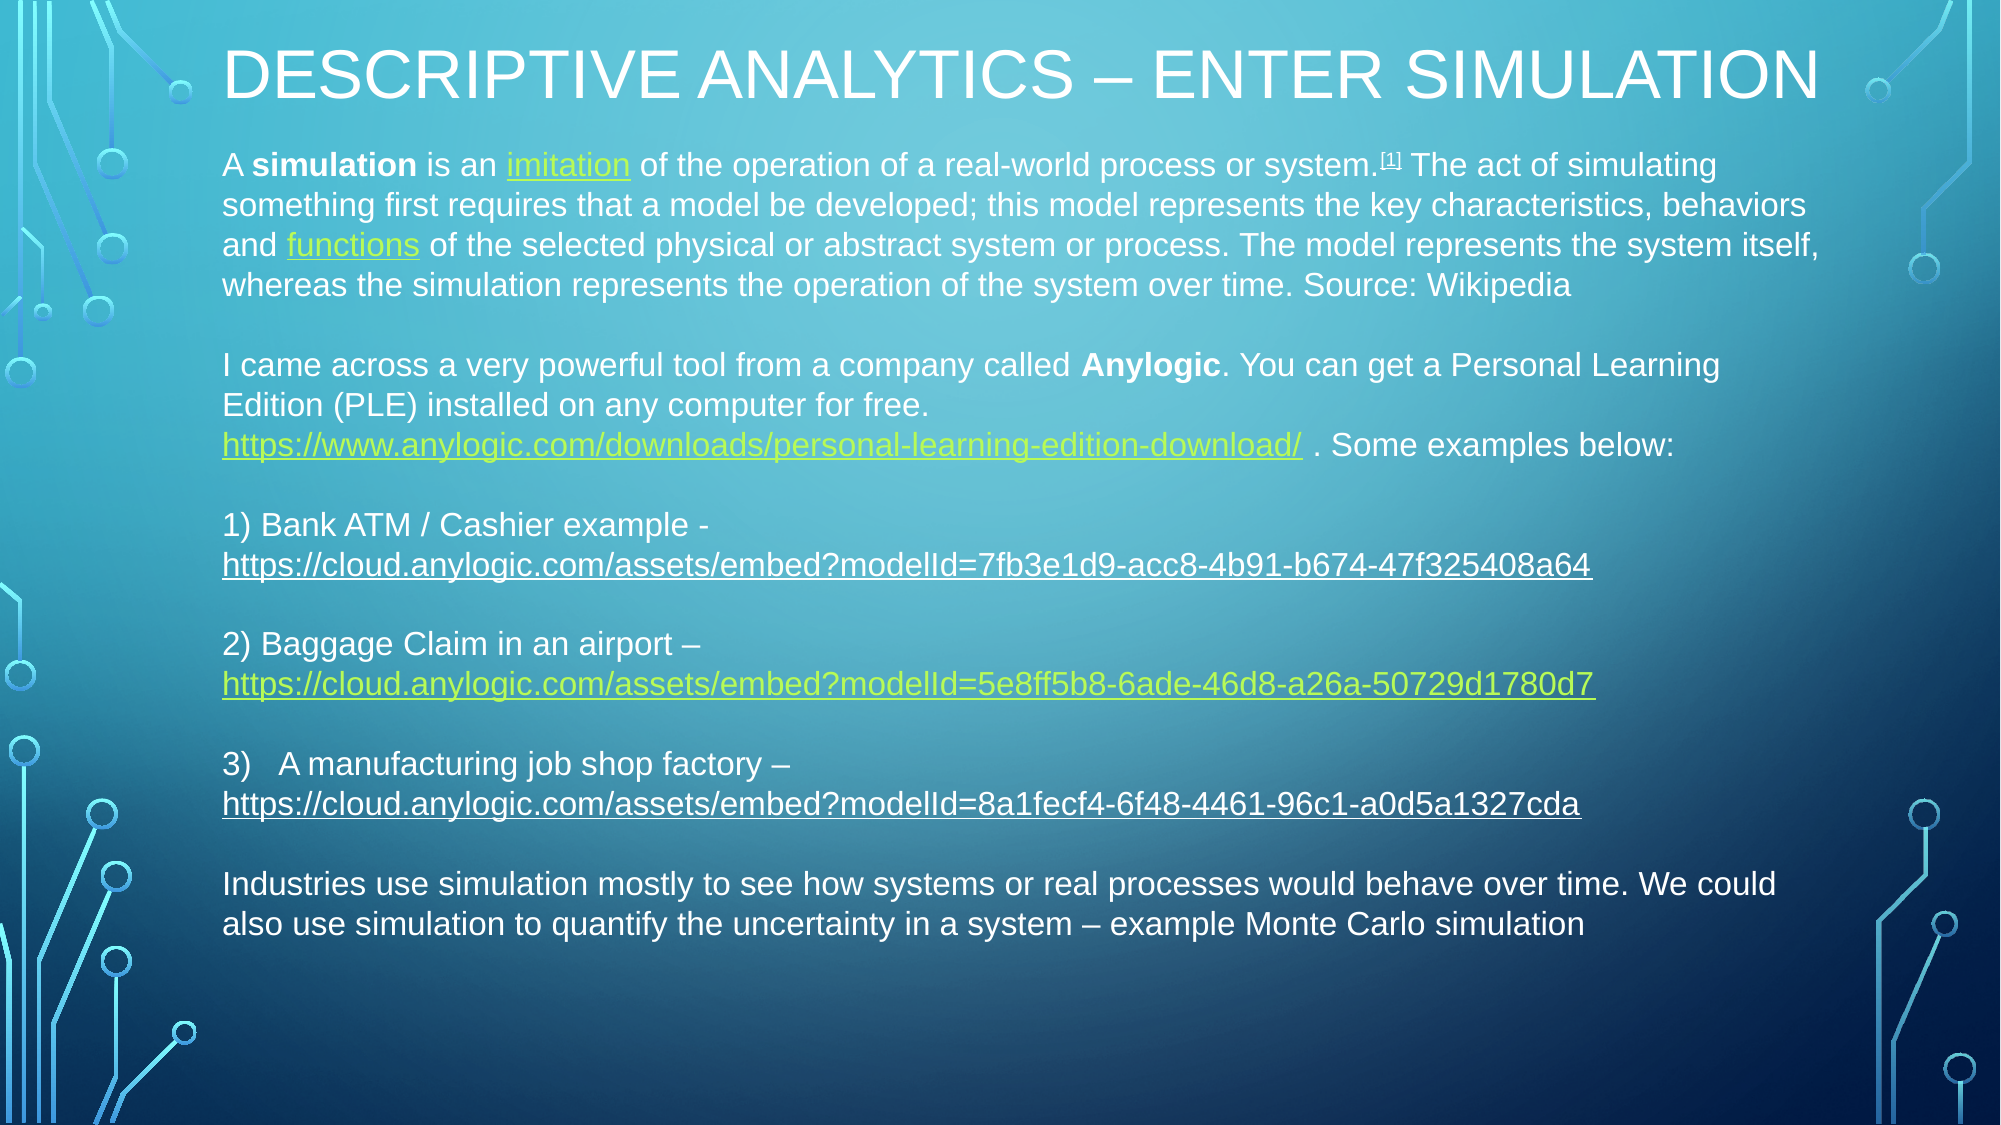

# DESCRIPTIVE ANALYTICS – ENTER SIMULATION
A simulation is an imitation of the operation of a real-world process or system.[1] The act of simulating something first requires that a model be developed; this model represents the key characteristics, behaviors and functions of the selected physical or abstract system or process. The model represents the system itself, whereas the simulation represents the operation of the system over time. Source: Wikipedia

I came across a very powerful tool from a company called Anylogic. You can get a Personal Learning Edition (PLE) installed on any computer for free. https://www.anylogic.com/downloads/personal-learning-edition-download/ . Some examples below:

1) Bank ATM / Cashier example -
https://cloud.anylogic.com/assets/embed?modelId=7fb3e1d9-acc8-4b91-b674-47f325408a64

2) Baggage Claim in an airport –
https://cloud.anylogic.com/assets/embed?modelId=5e8ff5b8-6ade-46d8-a26a-50729d1780d7

A manufacturing job shop factory –
https://cloud.anylogic.com/assets/embed?modelId=8a1fecf4-6f48-4461-96c1-a0d5a1327cda

Industries use simulation mostly to see how systems or real processes would behave over time. We could also use simulation to quantify the uncertainty in a system – example Monte Carlo simulation